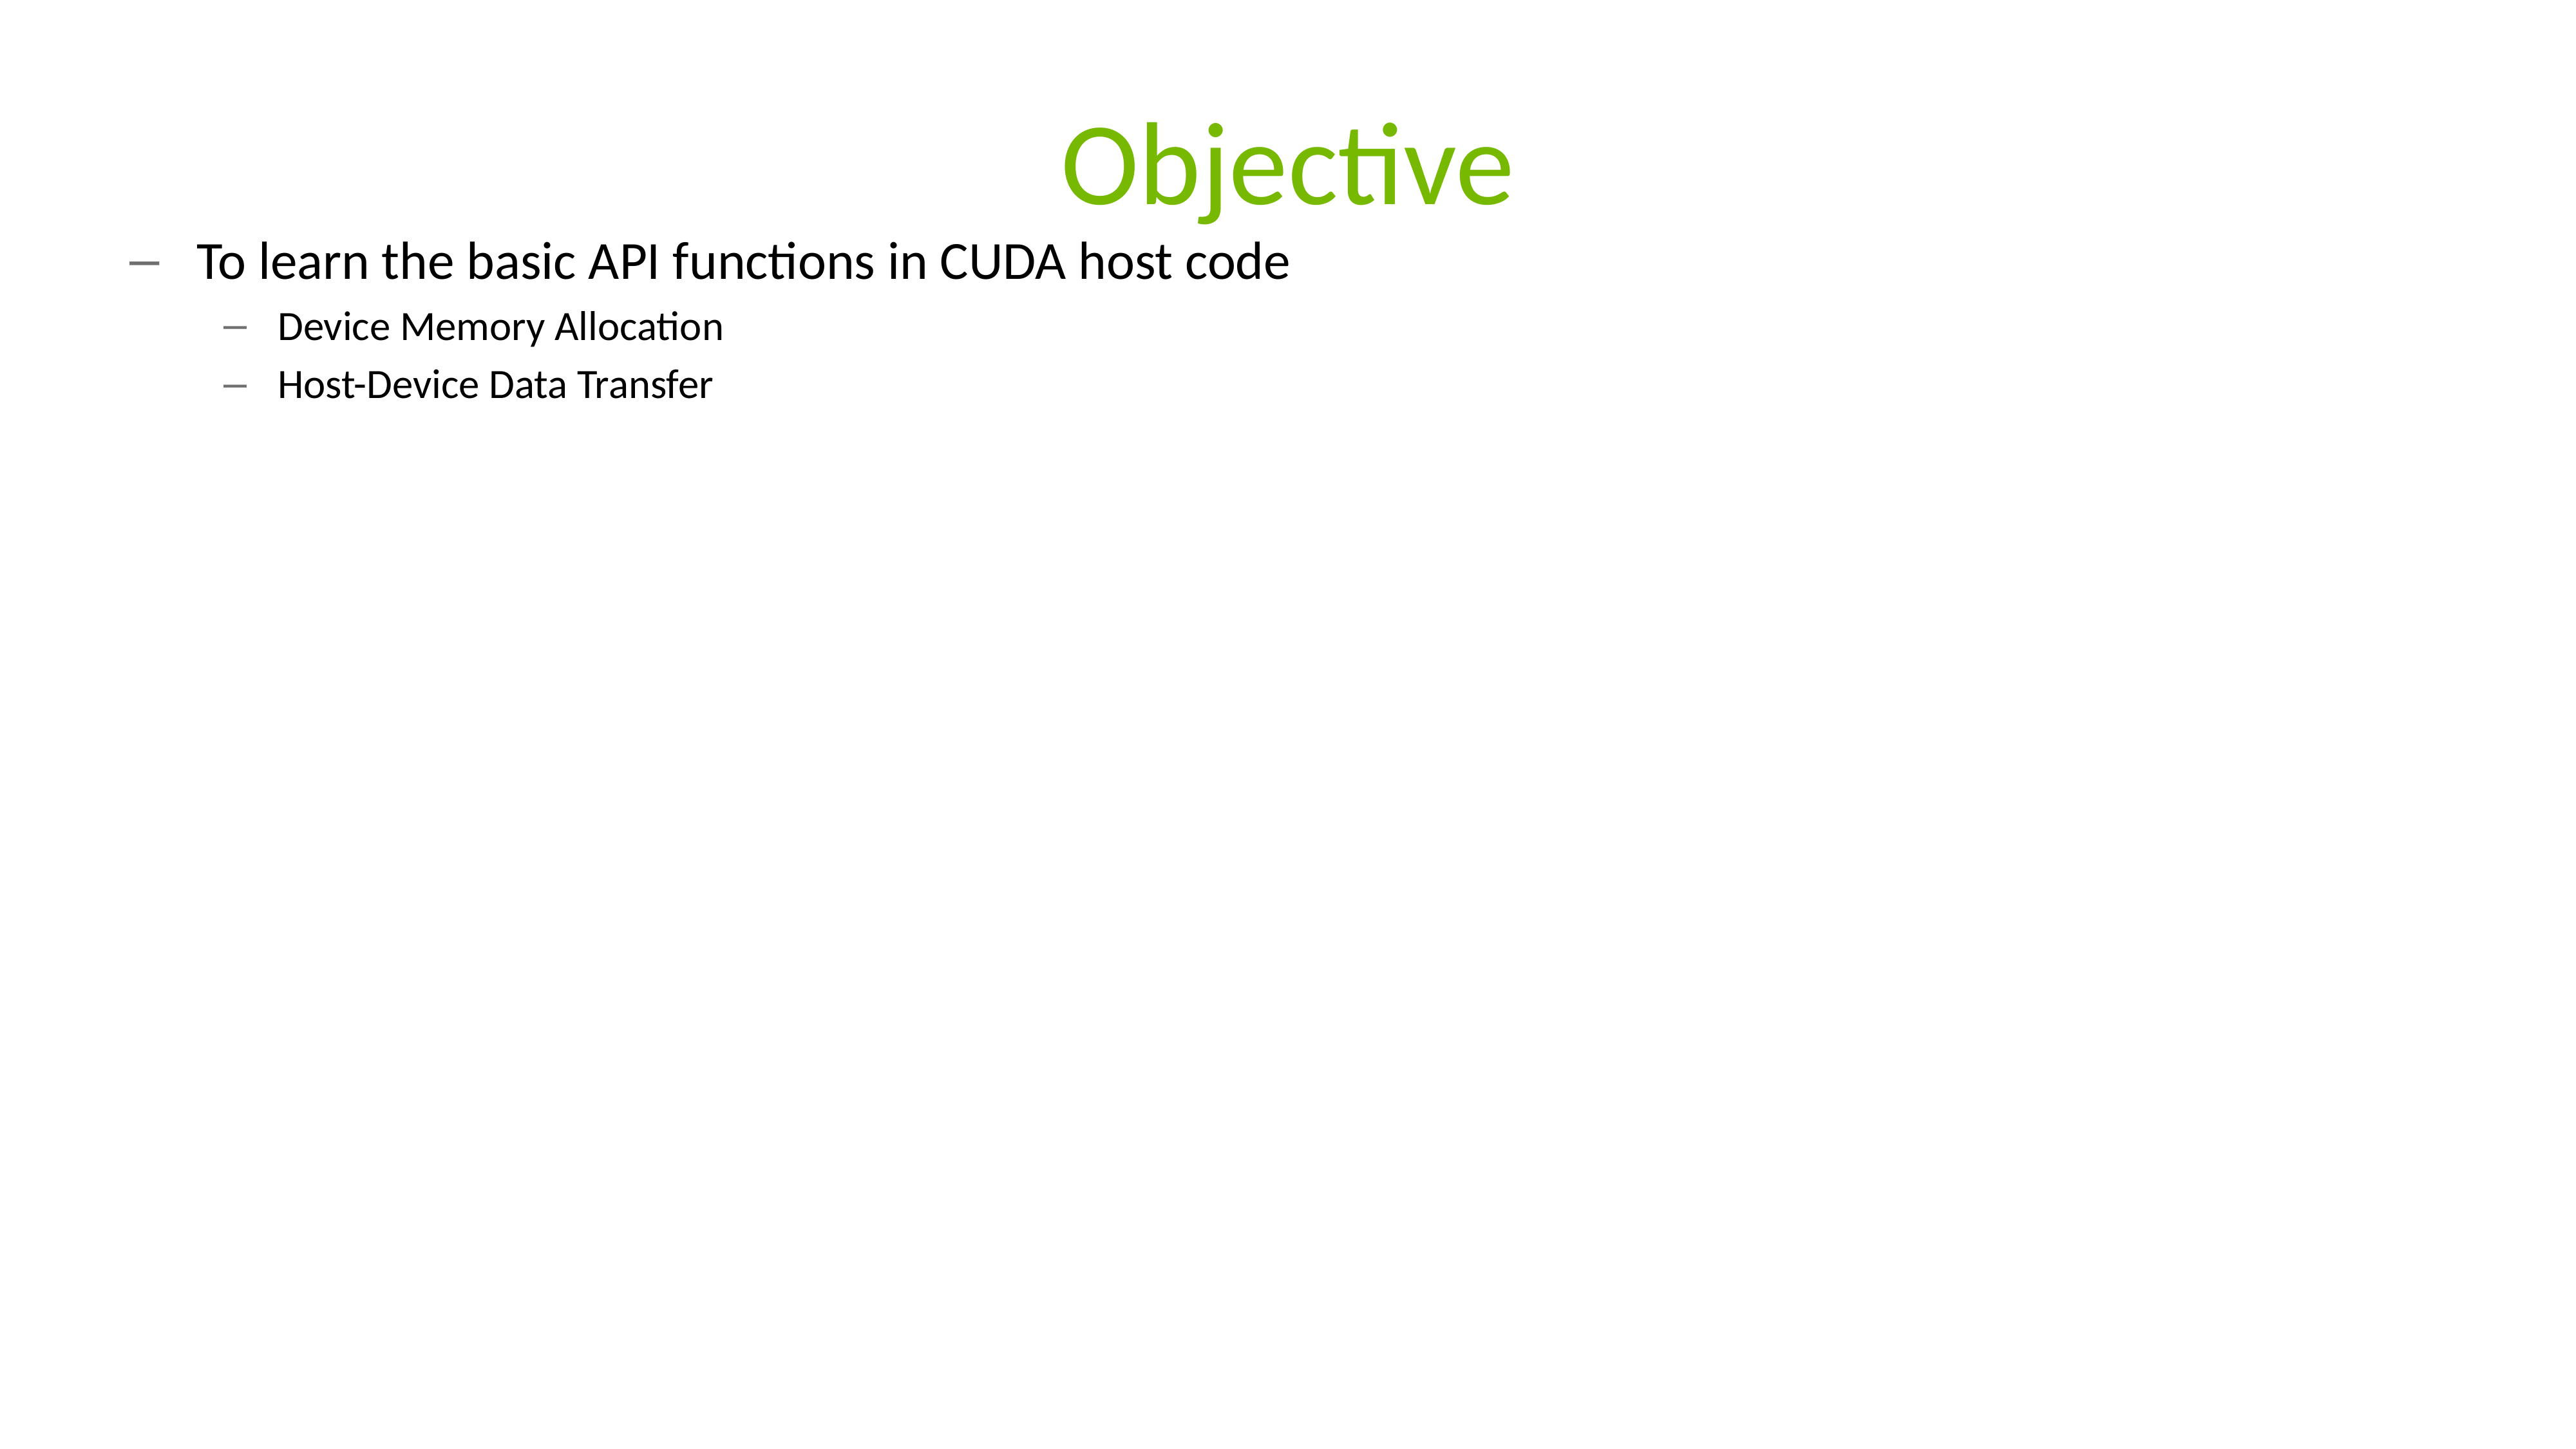

# Objective
To learn the basic API functions in CUDA host code
Device Memory Allocation
Host-Device Data Transfer